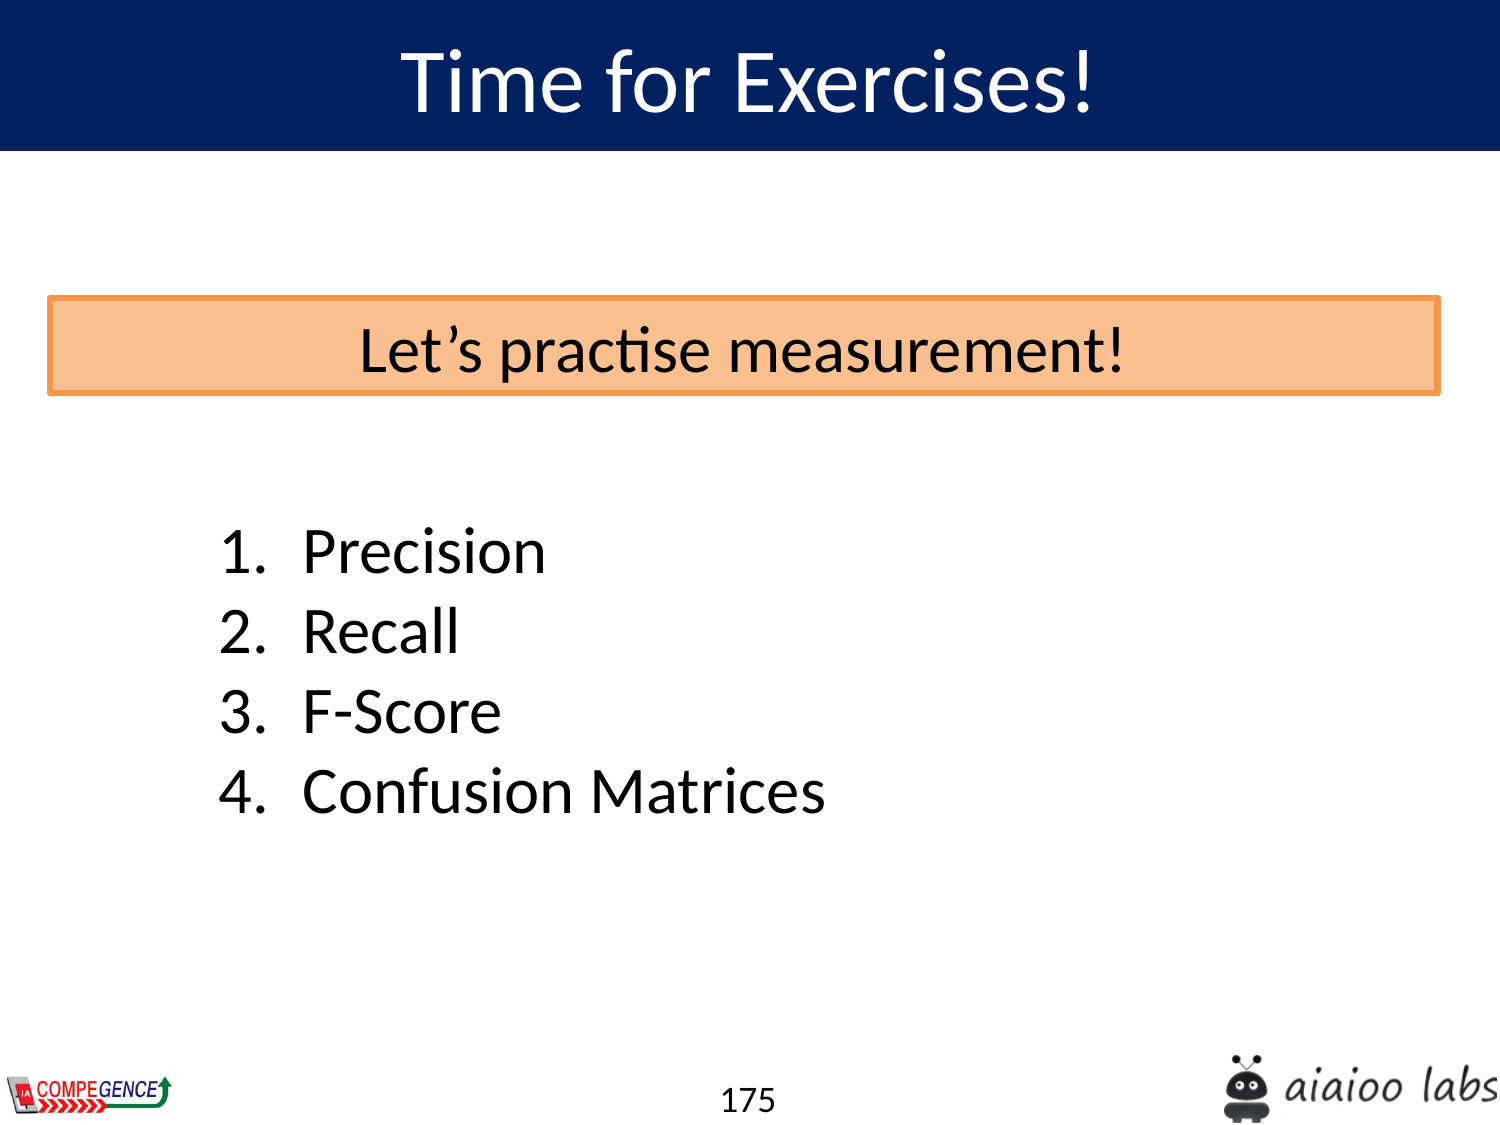

Time for Exercises!
Let’s practise measurement!
Precision
Recall
F-Score
Confusion Matrices